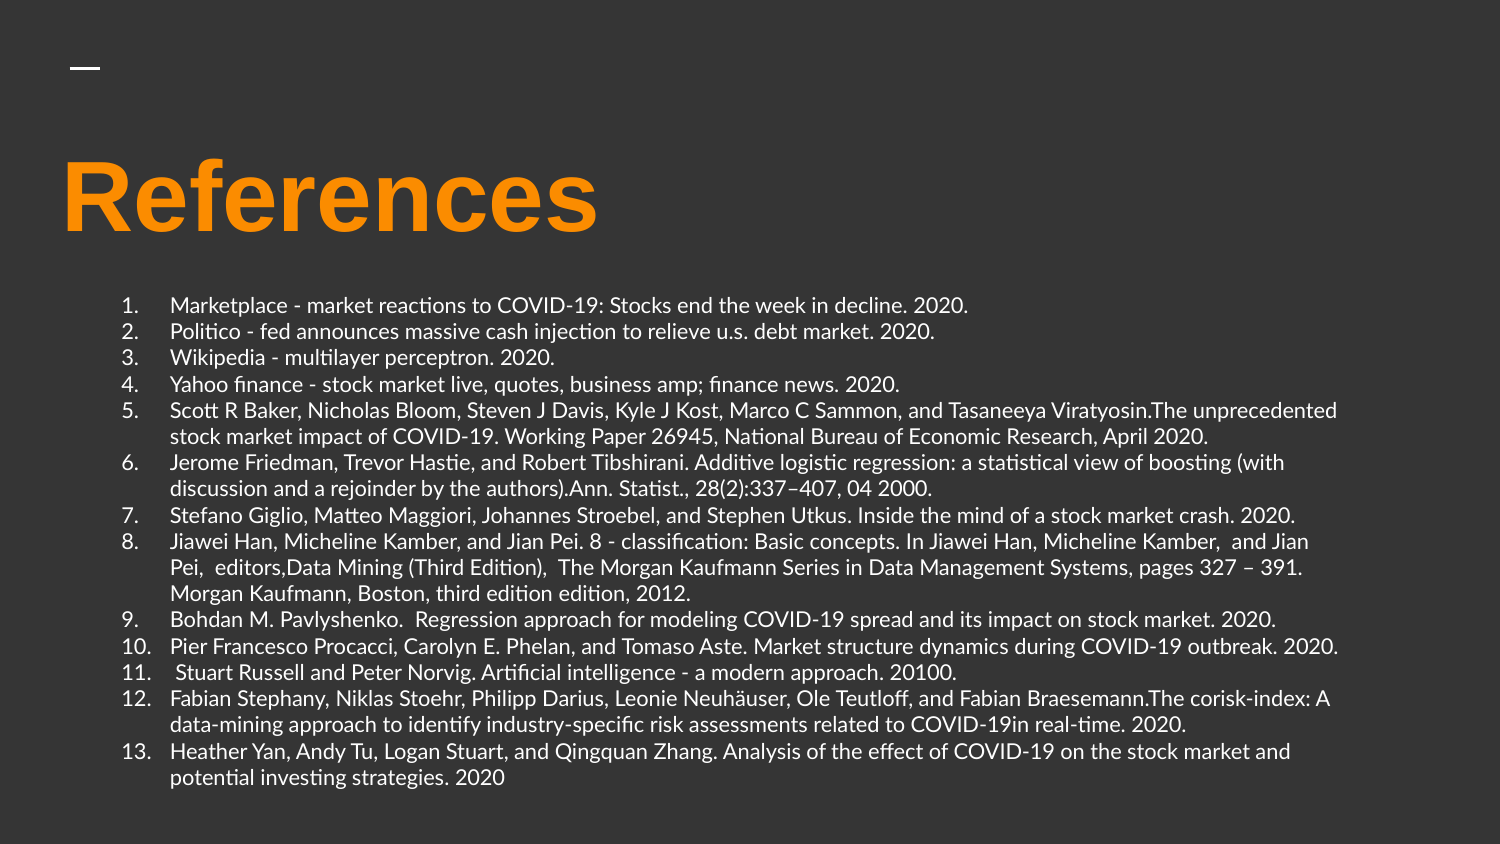

# References
Marketplace - market reactions to COVID-19: Stocks end the week in decline. 2020.
Politico - fed announces massive cash injection to relieve u.s. debt market. 2020.
Wikipedia - multilayer perceptron. 2020.
Yahoo finance - stock market live, quotes, business amp; finance news. 2020.
Scott R Baker, Nicholas Bloom, Steven J Davis, Kyle J Kost, Marco C Sammon, and Tasaneeya Viratyosin.The unprecedented stock market impact of COVID-19. Working Paper 26945, National Bureau of Economic Research, April 2020.
Jerome Friedman, Trevor Hastie, and Robert Tibshirani. Additive logistic regression: a statistical view of boosting (with discussion and a rejoinder by the authors).Ann. Statist., 28(2):337–407, 04 2000.
Stefano Giglio, Matteo Maggiori, Johannes Stroebel, and Stephen Utkus. Inside the mind of a stock market crash. 2020.
Jiawei Han, Micheline Kamber, and Jian Pei. 8 - classification: Basic concepts. In Jiawei Han, Micheline Kamber,  and Jian Pei,  editors,Data Mining (Third Edition),  The Morgan Kaufmann Series in Data Management Systems, pages 327 – 391. Morgan Kaufmann, Boston, third edition edition, 2012.
Bohdan M. Pavlyshenko.  Regression approach for modeling COVID-19 spread and its impact on stock market. 2020.
Pier Francesco Procacci, Carolyn E. Phelan, and Tomaso Aste. Market structure dynamics during COVID-19 outbreak. 2020.
 Stuart Russell and Peter Norvig. Artificial intelligence - a modern approach. 20100.
Fabian Stephany, Niklas Stoehr, Philipp Darius, Leonie Neuhäuser, Ole Teutloff, and Fabian Braesemann.The corisk-index: A data-mining approach to identify industry-specific risk assessments related to COVID-19in real-time. 2020.
Heather Yan, Andy Tu, Logan Stuart, and Qingquan Zhang. Analysis of the effect of COVID-19 on the stock market and potential investing strategies. 2020